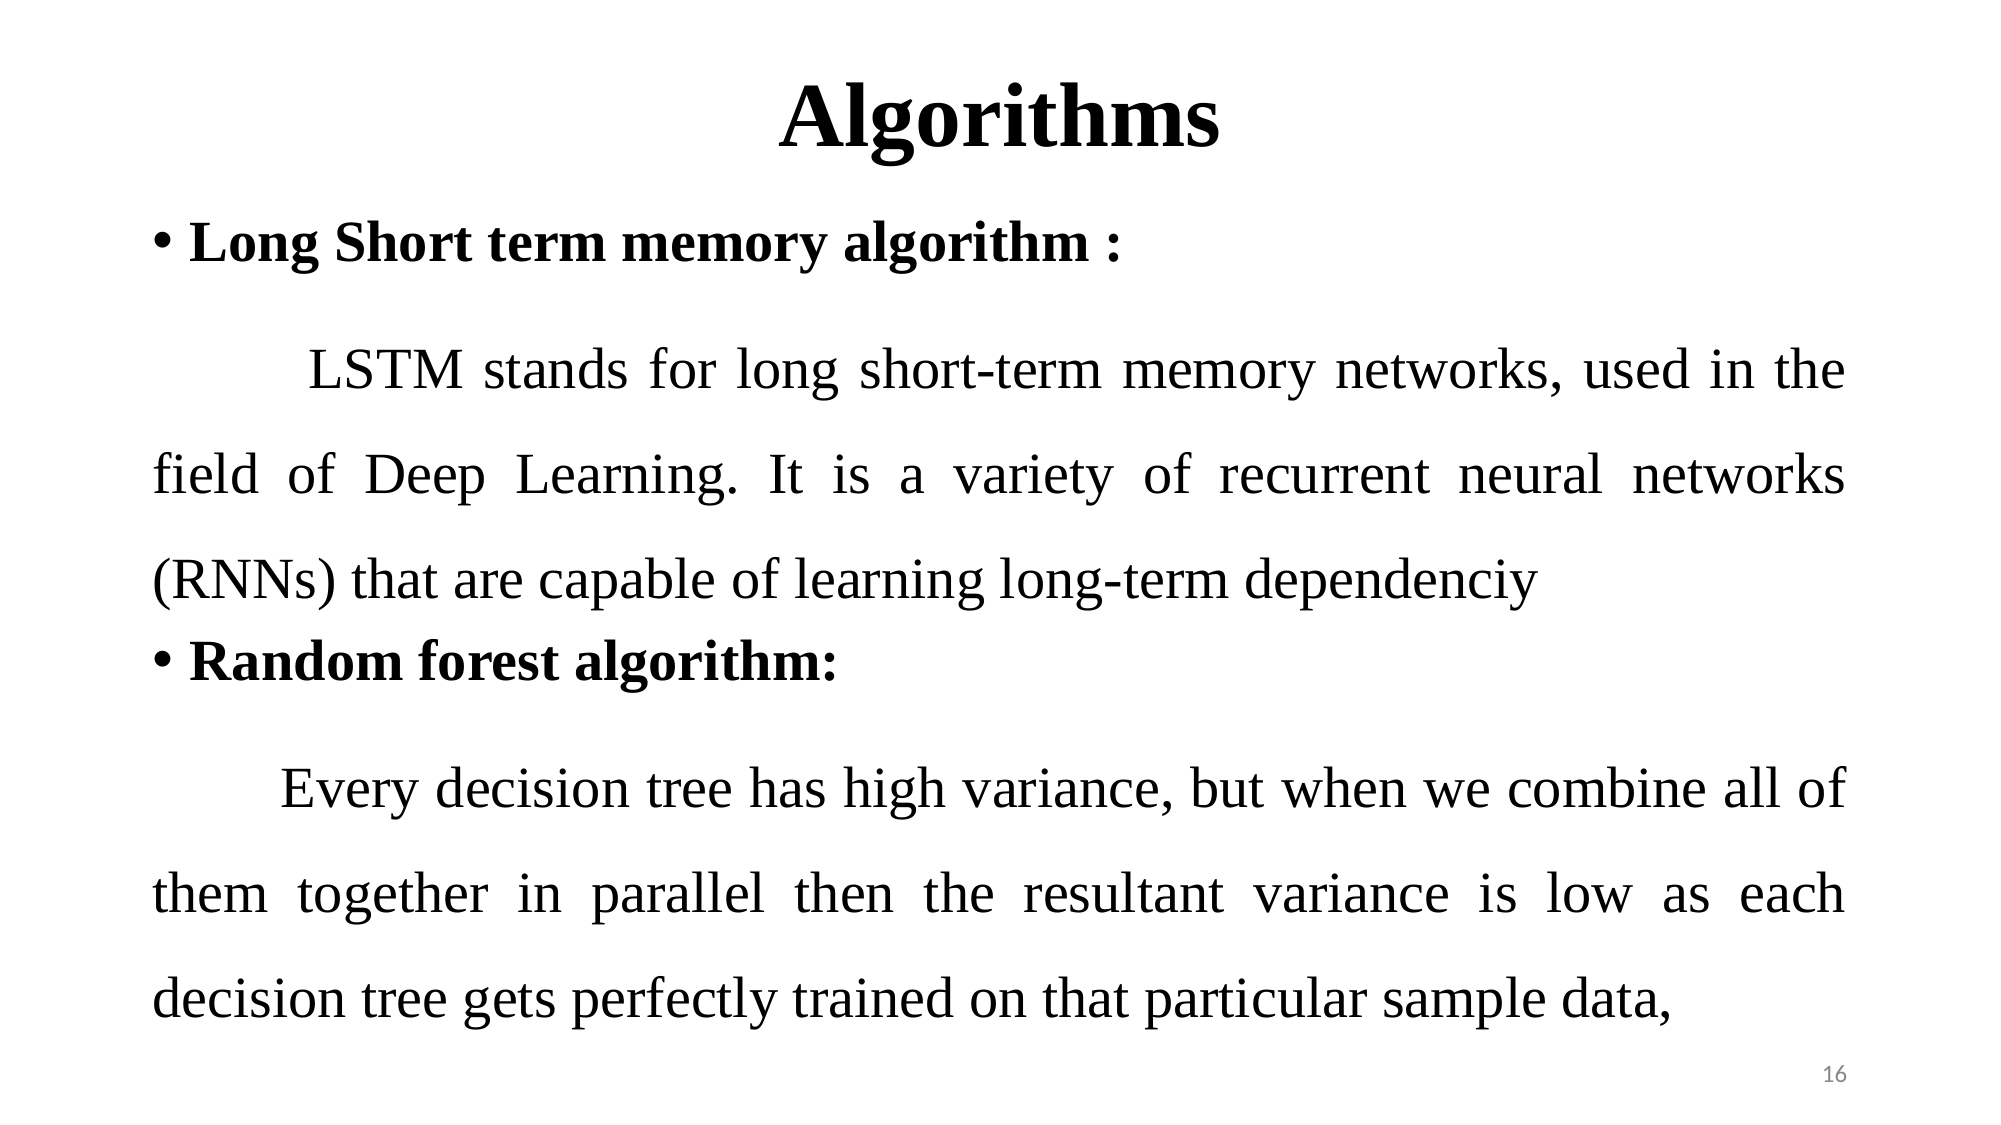

# Algorithms
Long Short term memory algorithm :
        LSTM stands for long short-term memory networks, used in the field of Deep Learning. It is a variety of recurrent neural networks (RNNs) that are capable of learning long-term dependenciy
Random forest algorithm:
        Every decision tree has high variance, but when we combine all of them together in parallel then the resultant variance is low as each decision tree gets perfectly trained on that particular sample data,
16